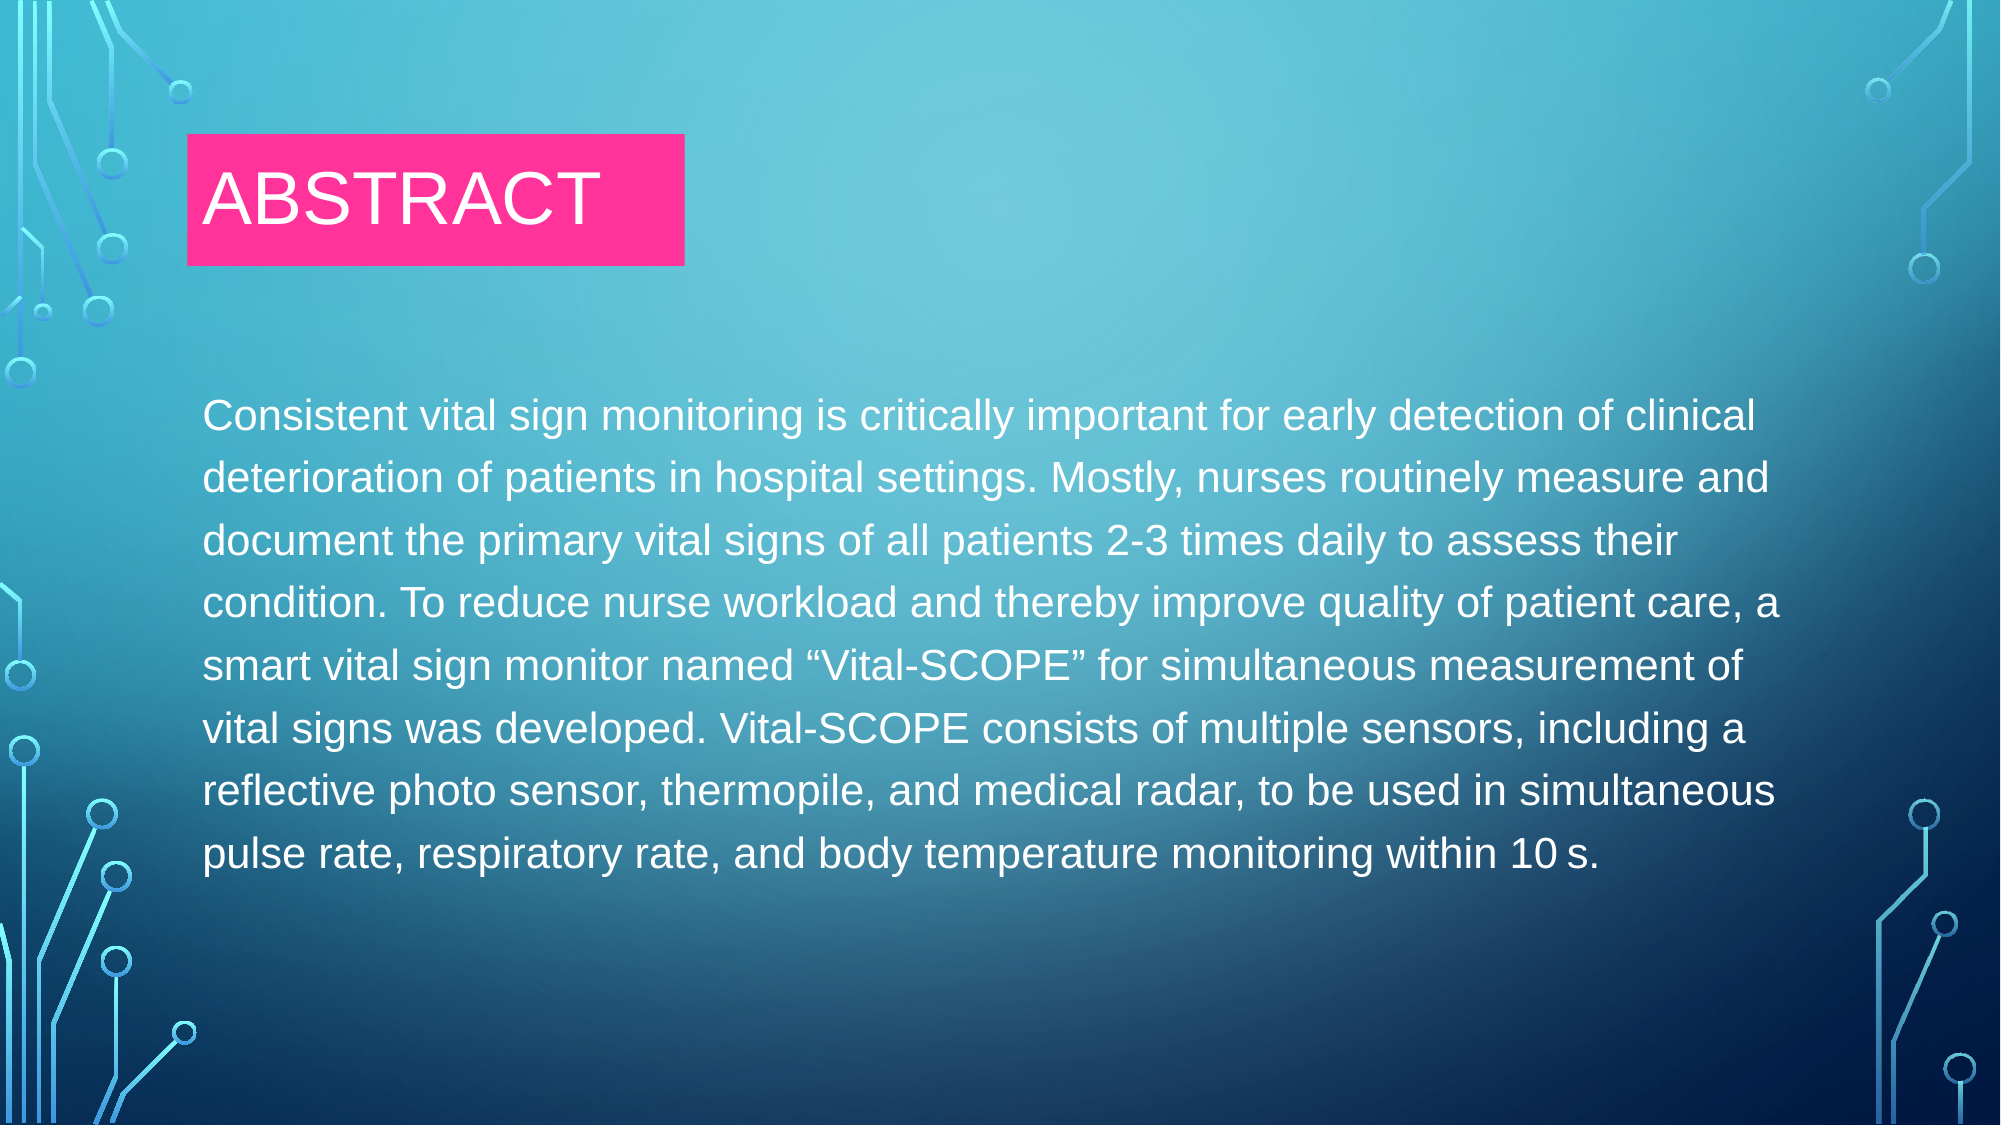

# Abstract
Consistent vital sign monitoring is critically important for early detection of clinical deterioration of patients in hospital settings. Mostly, nurses routinely measure and document the primary vital signs of all patients 2‐3 times daily to assess their condition. To reduce nurse workload and thereby improve quality of patient care, a smart vital sign monitor named “Vital‐SCOPE” for simultaneous measurement of vital signs was developed. Vital-SCOPE consists of multiple sensors, including a reflective photo sensor, thermopile, and medical radar, to be used in simultaneous pulse rate, respiratory rate, and body temperature monitoring within 10 s.